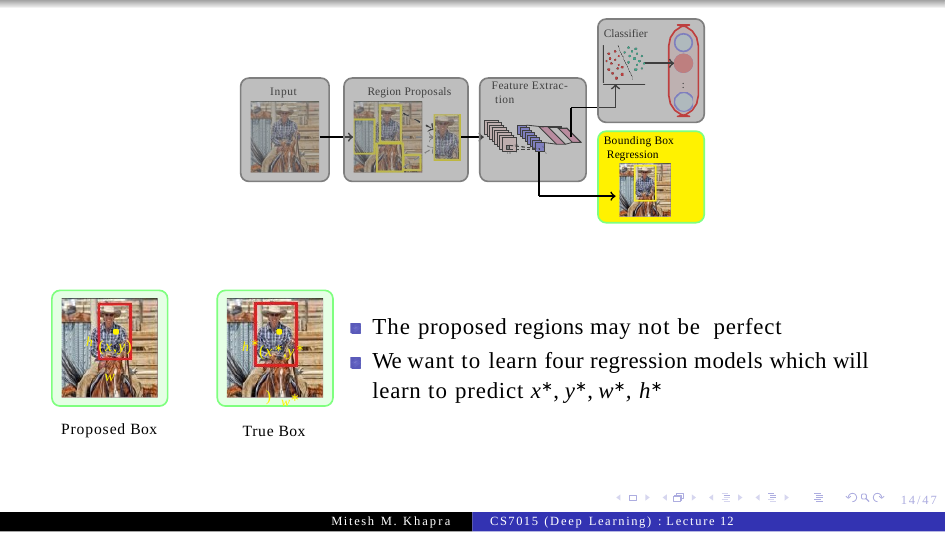

Classifier
.
.
Feature Extrac-  tion

Input
Region Proposals

Bounding Box  Regression
10
5
10	5

The proposed regions may not be perfect
We want to learn four regression models which will  learn to predict x∗, y∗, w∗, h∗
h∗(x∗,y∗)  w∗
h (x,y)
w

Proposed Box
True Box
14/47

Mitesh M. Khapra
CS7015 (Deep Learning) : Lecture 12